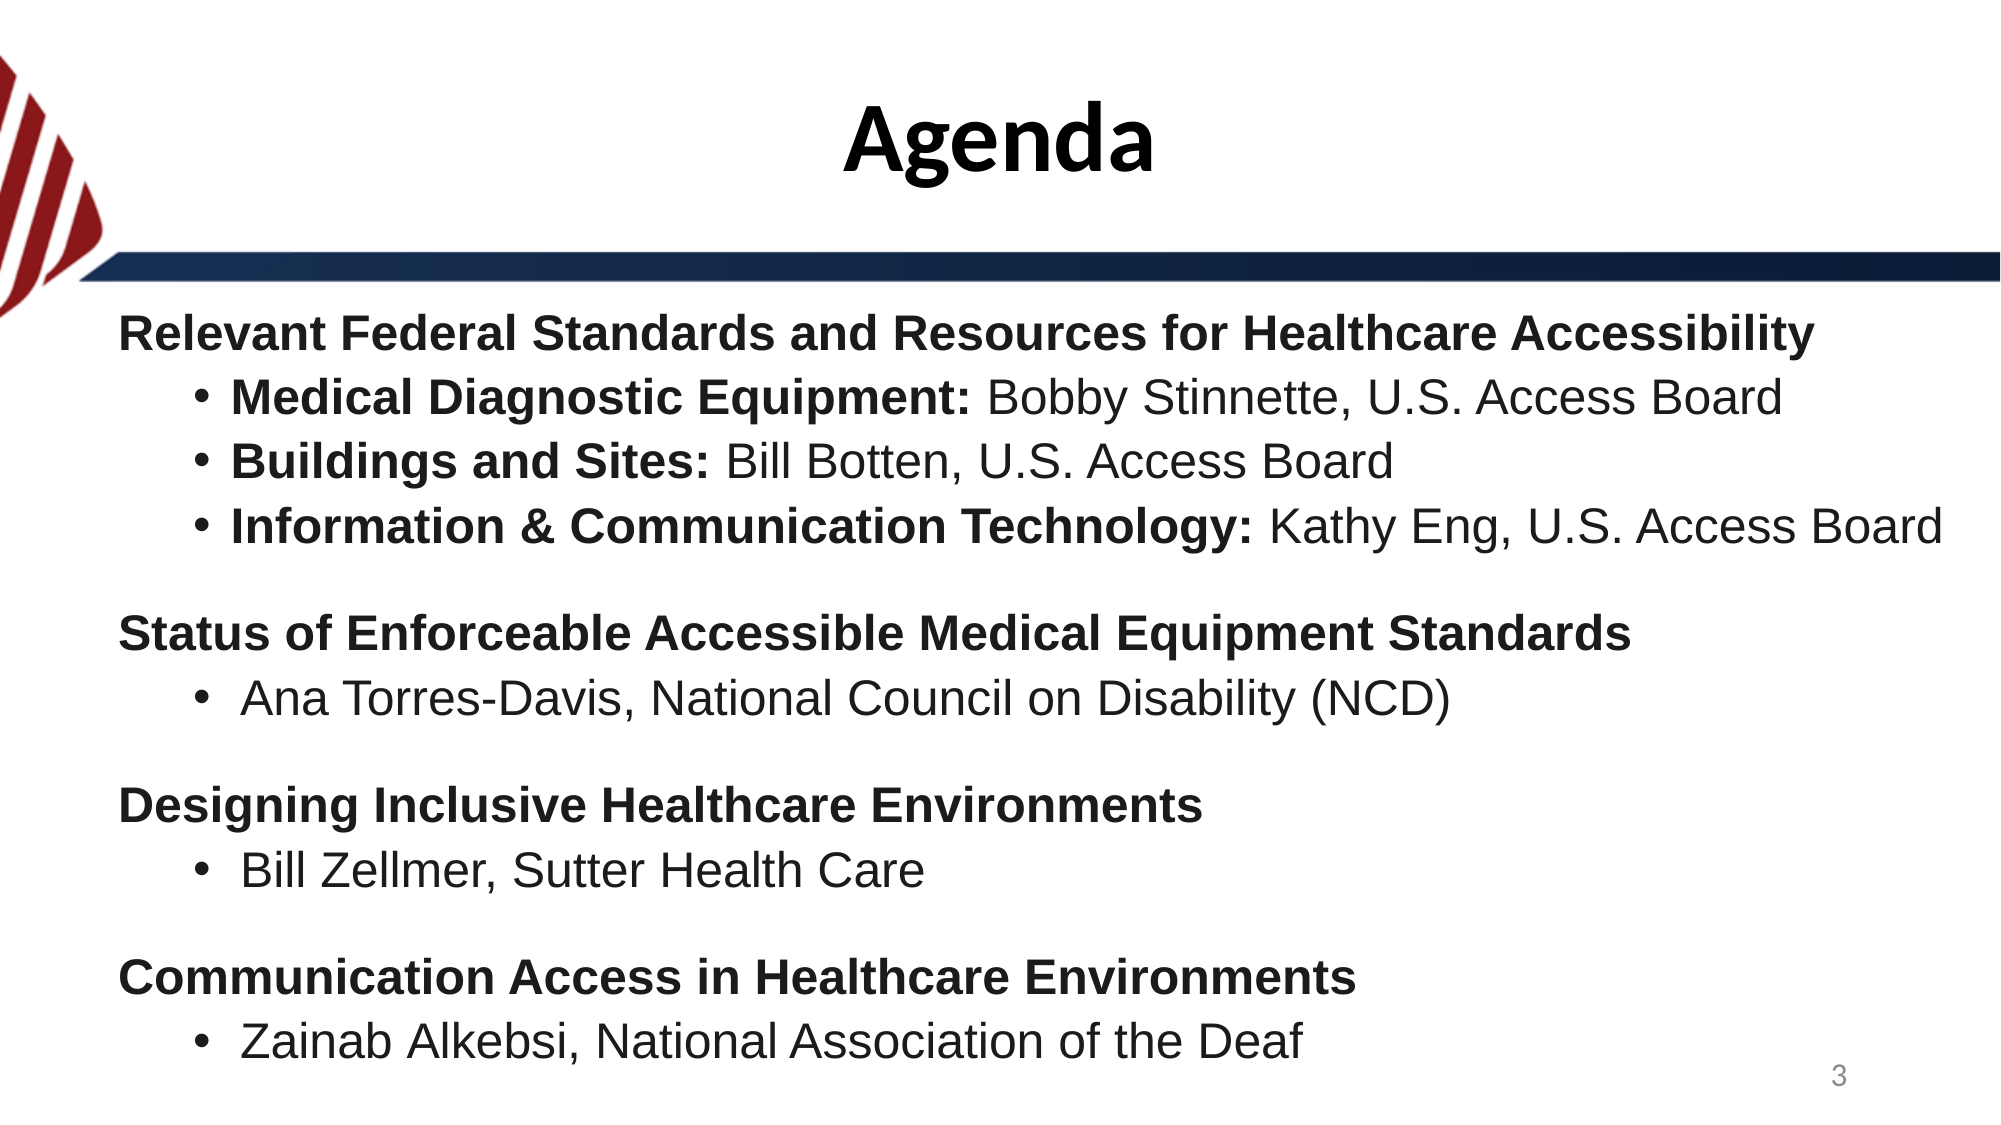

# Agenda
Relevant Federal Standards and Resources for Healthcare Accessibility
Medical Diagnostic Equipment: Bobby Stinnette, U.S. Access Board
Buildings and Sites: Bill Botten, U.S. Access Board
Information & Communication Technology: Kathy Eng, U.S. Access Board

Status of Enforceable Accessible Medical Equipment Standards
Ana Torres-Davis, National Council on Disability (NCD)

Designing Inclusive Healthcare Environments
Bill Zellmer, Sutter Health Care

Communication Access in Healthcare Environments
Zainab Alkebsi, National Association of the Deaf

3